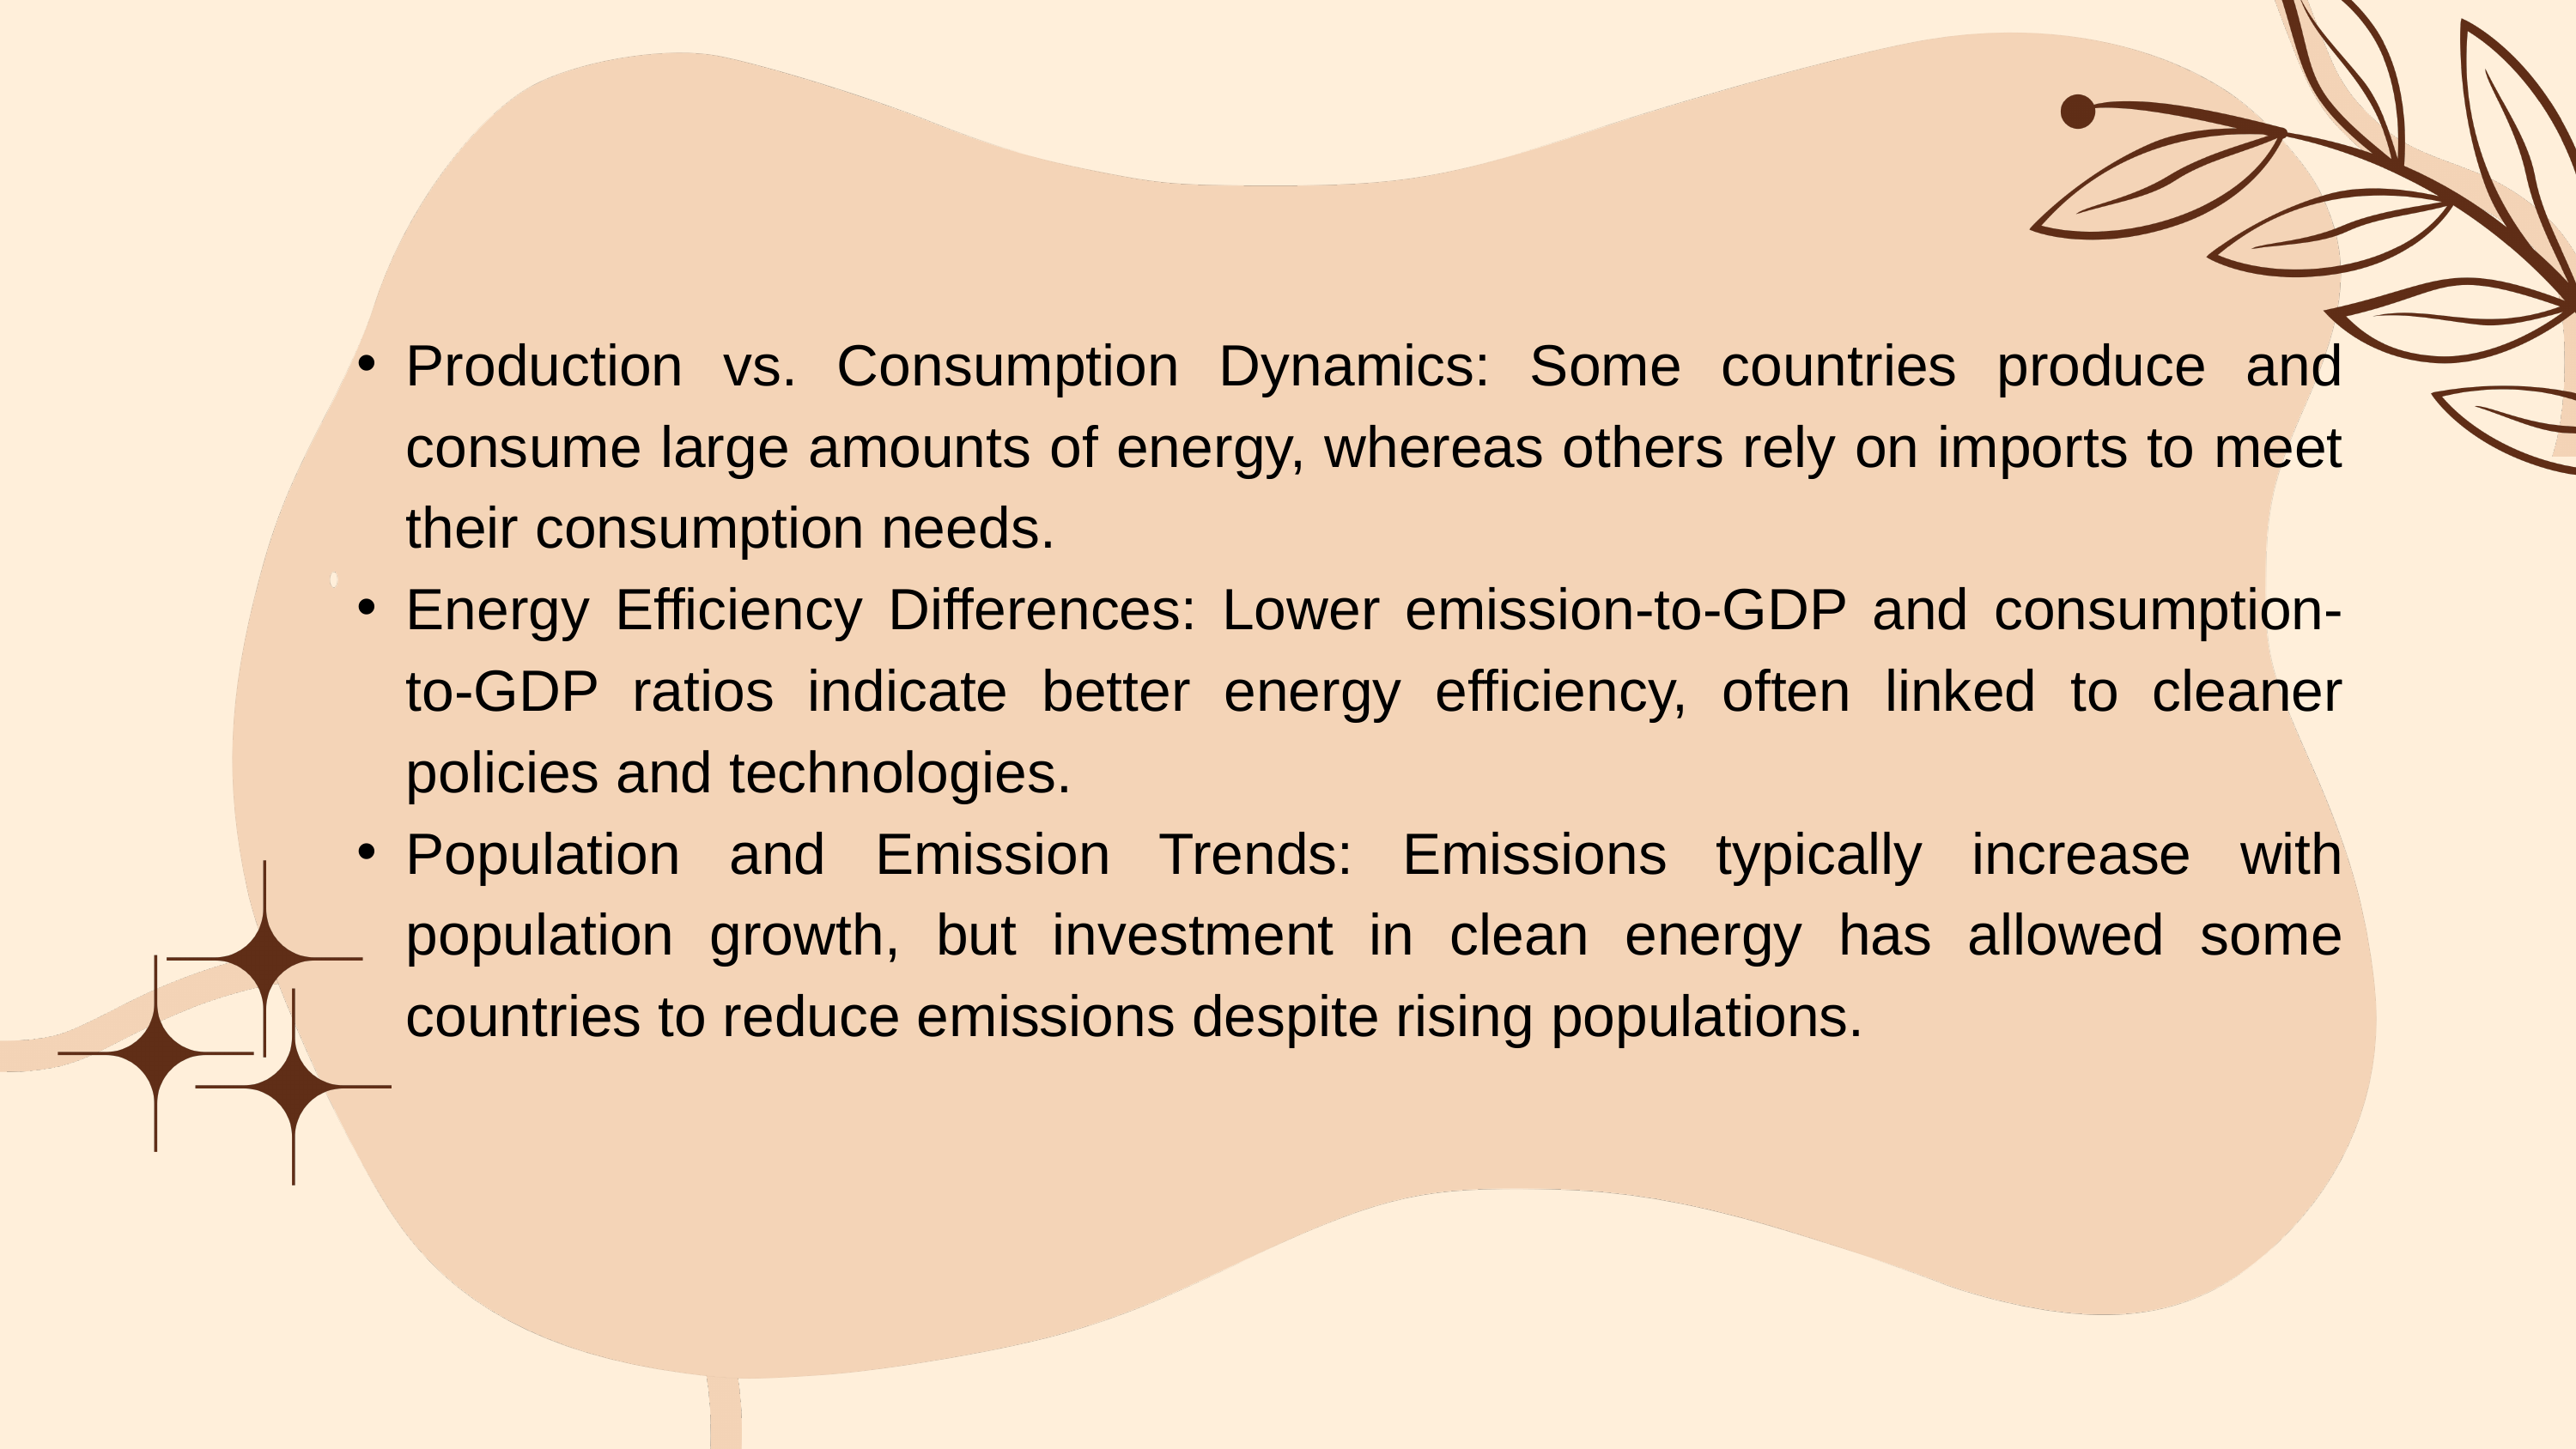

Production vs. Consumption Dynamics: Some countries produce and consume large amounts of energy, whereas others rely on imports to meet their consumption needs.
Energy Efficiency Differences: Lower emission-to-GDP and consumption-to-GDP ratios indicate better energy efficiency, often linked to cleaner policies and technologies.
Population and Emission Trends: Emissions typically increase with population growth, but investment in clean energy has allowed some countries to reduce emissions despite rising populations.